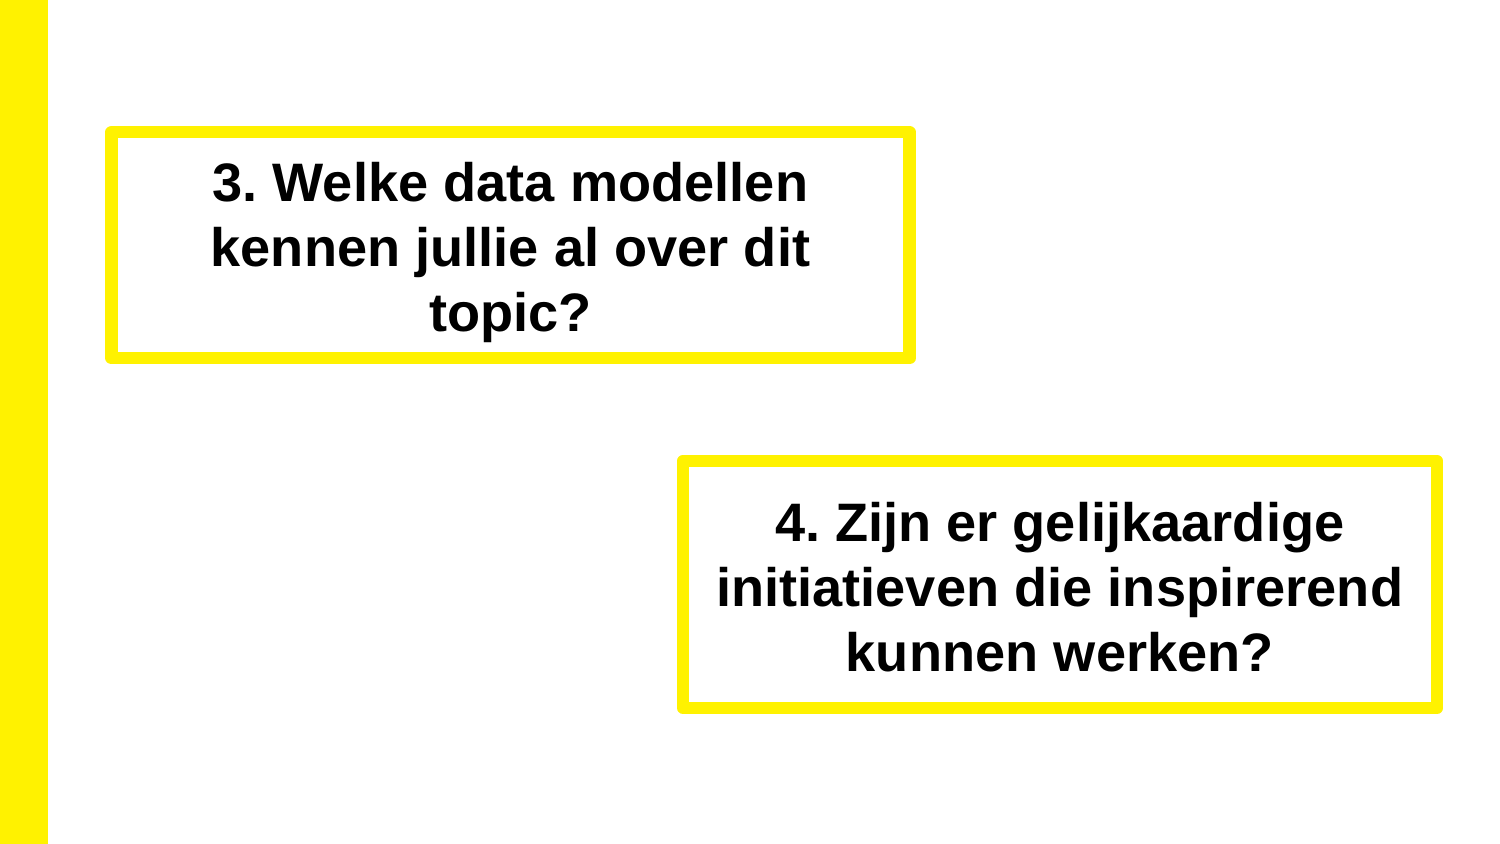

3. Welke data modellen kennen jullie al over dit topic?
4. Zijn er gelijkaardige initiatieven die inspirerend kunnen werken?